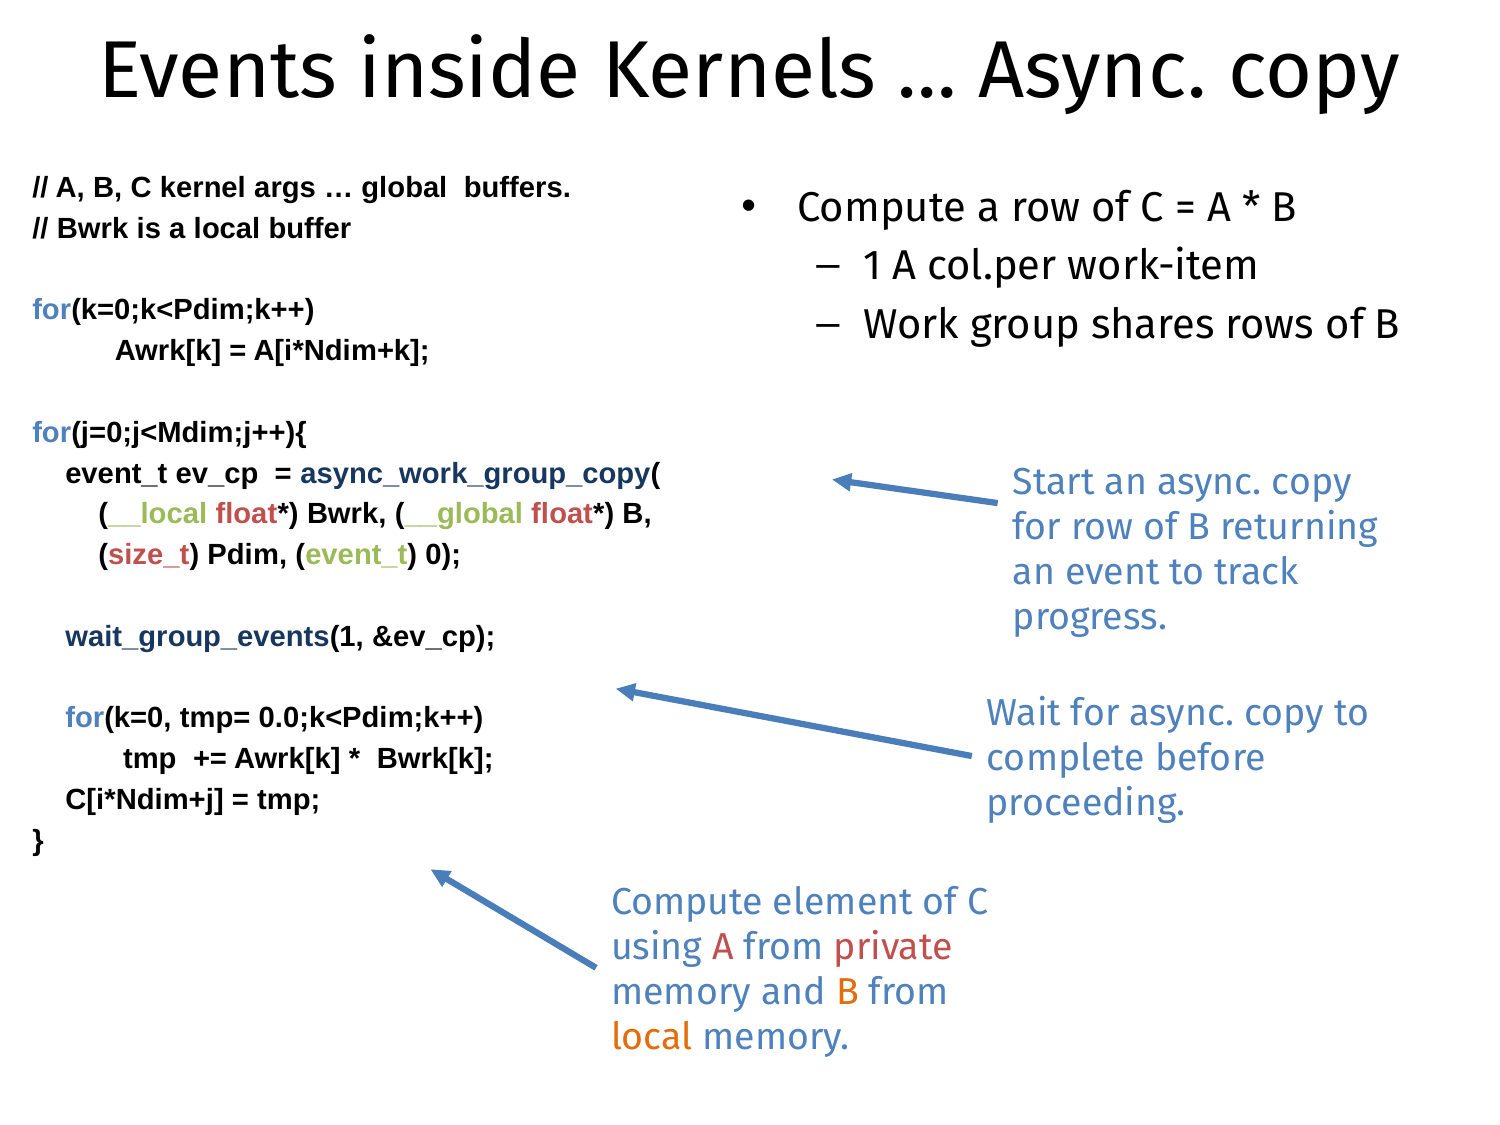

Events inside Kernels … Async. copy
// A, B, C kernel args … global  buffers.
// Bwrk is a local buffer

for(k=0;k<Pdim;k++)
          Awrk[k] = A[i*Ndim+k];

for(j=0;j<Mdim;j++){
    event_t ev_cp  = async_work_group_copy(
        (__local float*) Bwrk, (__global float*) B,
        (size_t) Pdim, (event_t) 0);

    wait_group_events(1, &ev_cp);

    for(k=0, tmp= 0.0;k<Pdim;k++)
           tmp  += Awrk[k] *  Bwrk[k];
    C[i*Ndim+j] = tmp;
}

Compute a row of C = A * B
1 A col.per work-item
Work group shares rows of B
Start an async. copy for row of B returning an event to track progress.

Wait for async. copy to complete before proceeding.

Compute element of C using A from private memory and B from local memory.